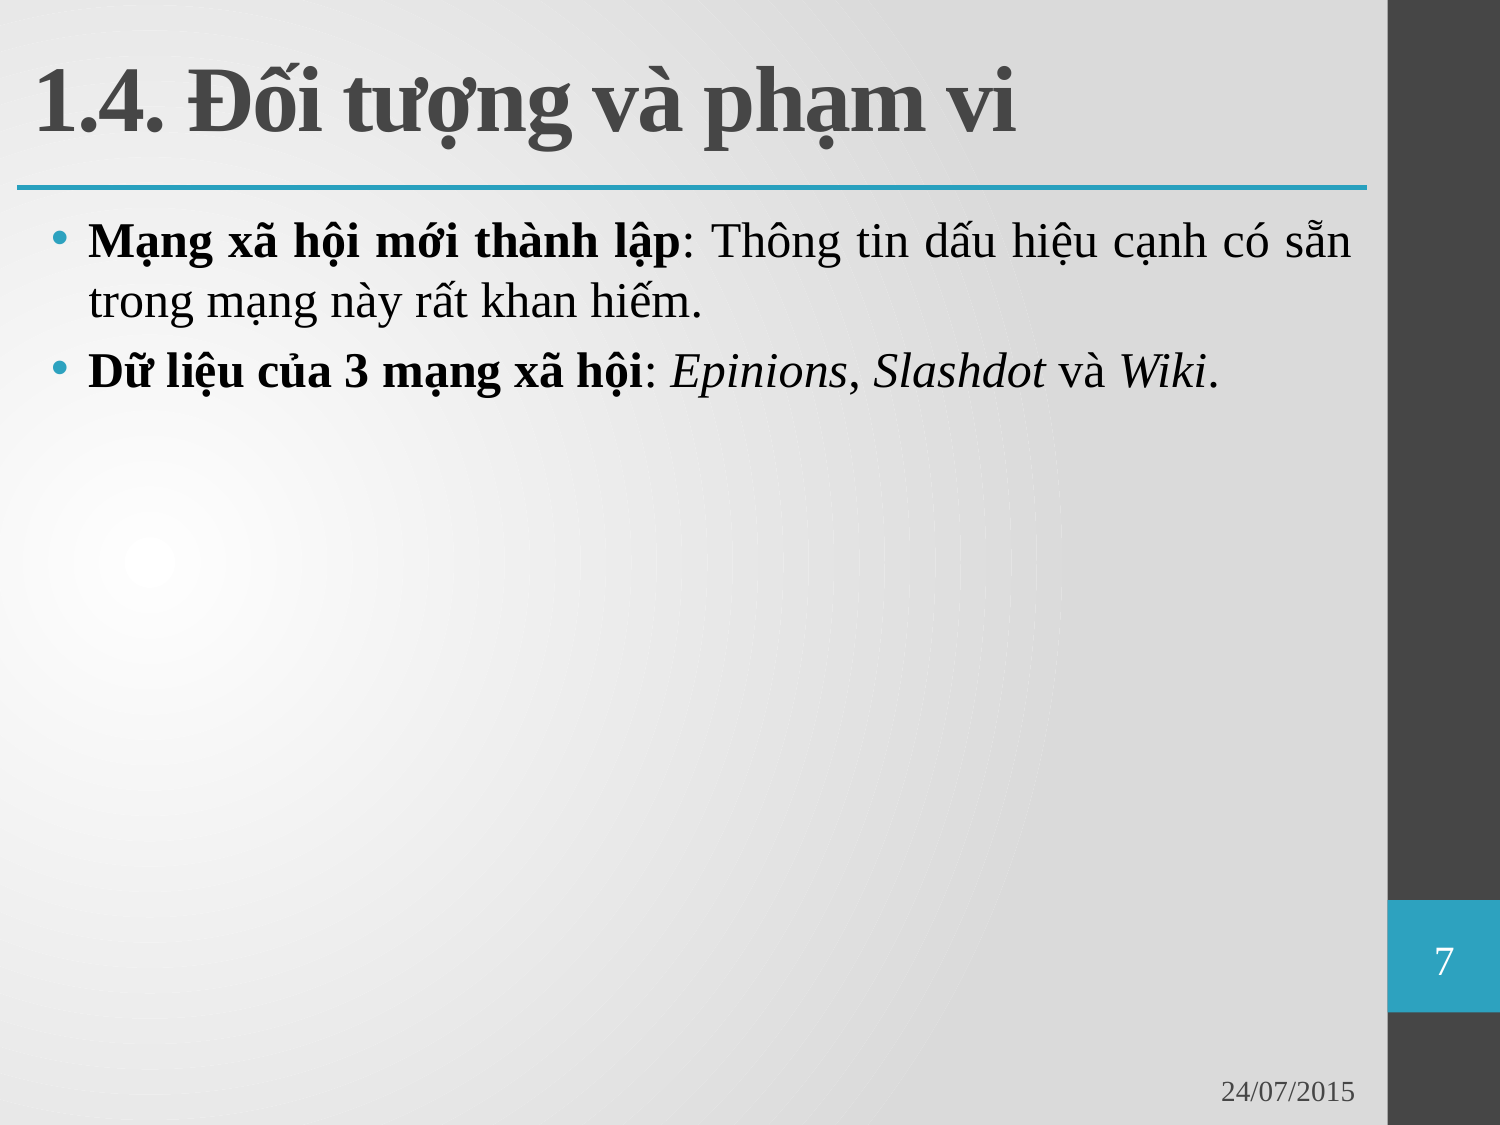

# 1.4. Đối tượng và phạm vi
Mạng xã hội mới thành lập: Thông tin dấu hiệu cạnh có sẵn trong mạng này rất khan hiếm.
Dữ liệu của 3 mạng xã hội: Epinions, Slashdot và Wiki.
7
24/07/2015